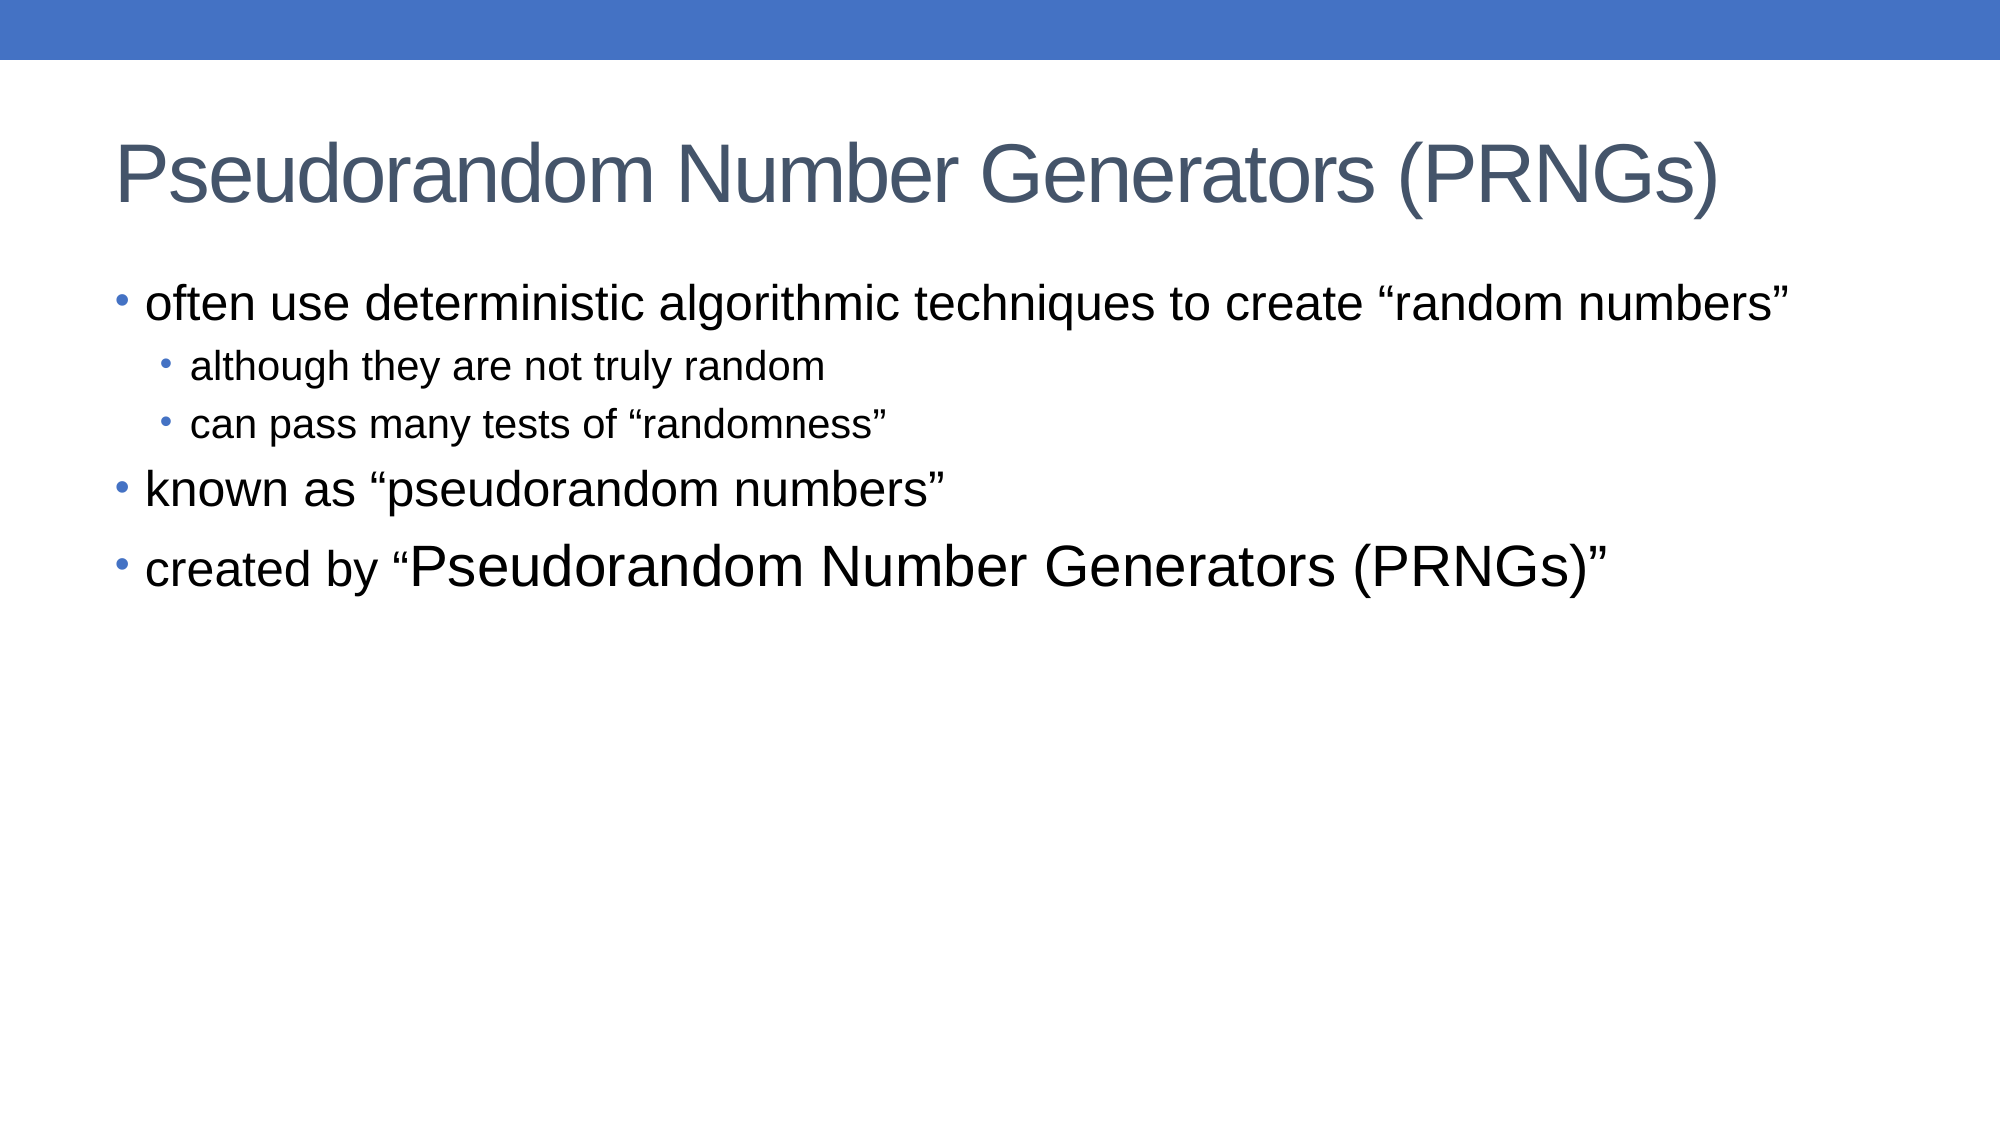

# Pseudorandom Number Generators (PRNGs)
often use deterministic algorithmic techniques to create “random numbers”
although they are not truly random
can pass many tests of “randomness”
known as “pseudorandom numbers”
created by “Pseudorandom Number Generators (PRNGs)”